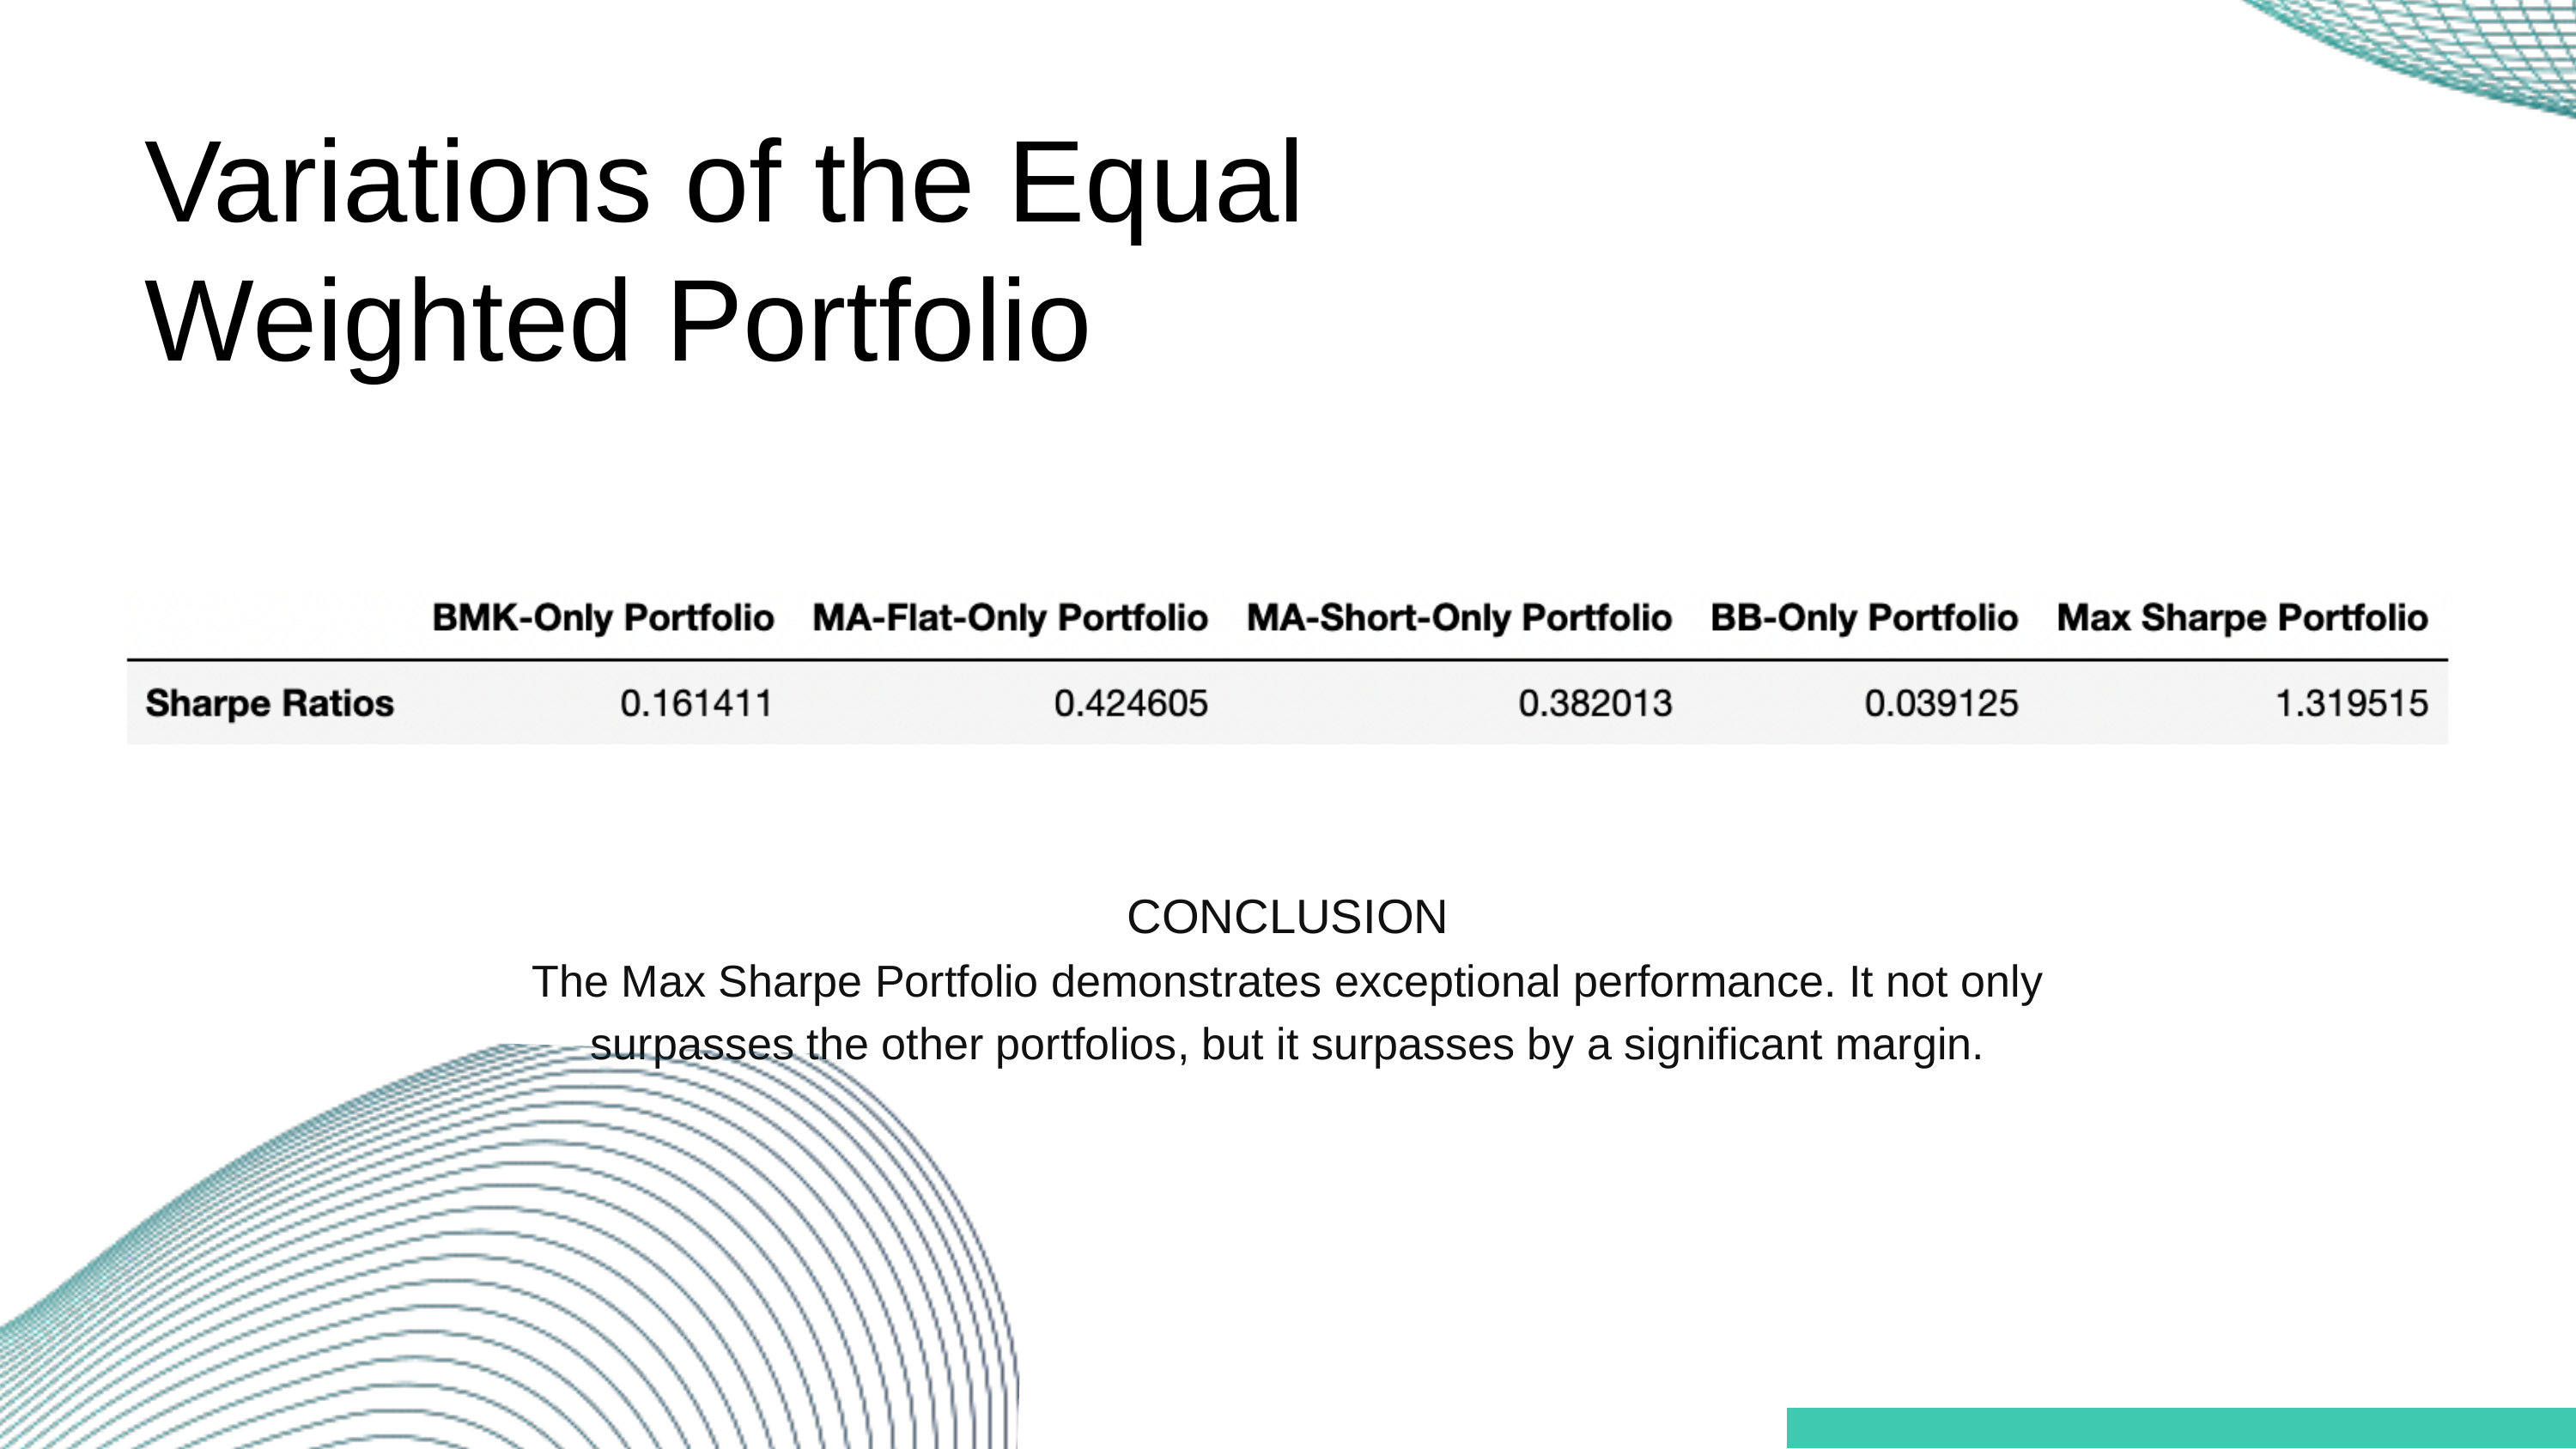

Variations of the Equal Weighted Portfolio

CONCLUSION
The Max Sharpe Portfolio demonstrates exceptional performance. It not only surpasses the other portfolios, but it surpasses by a significant margin.